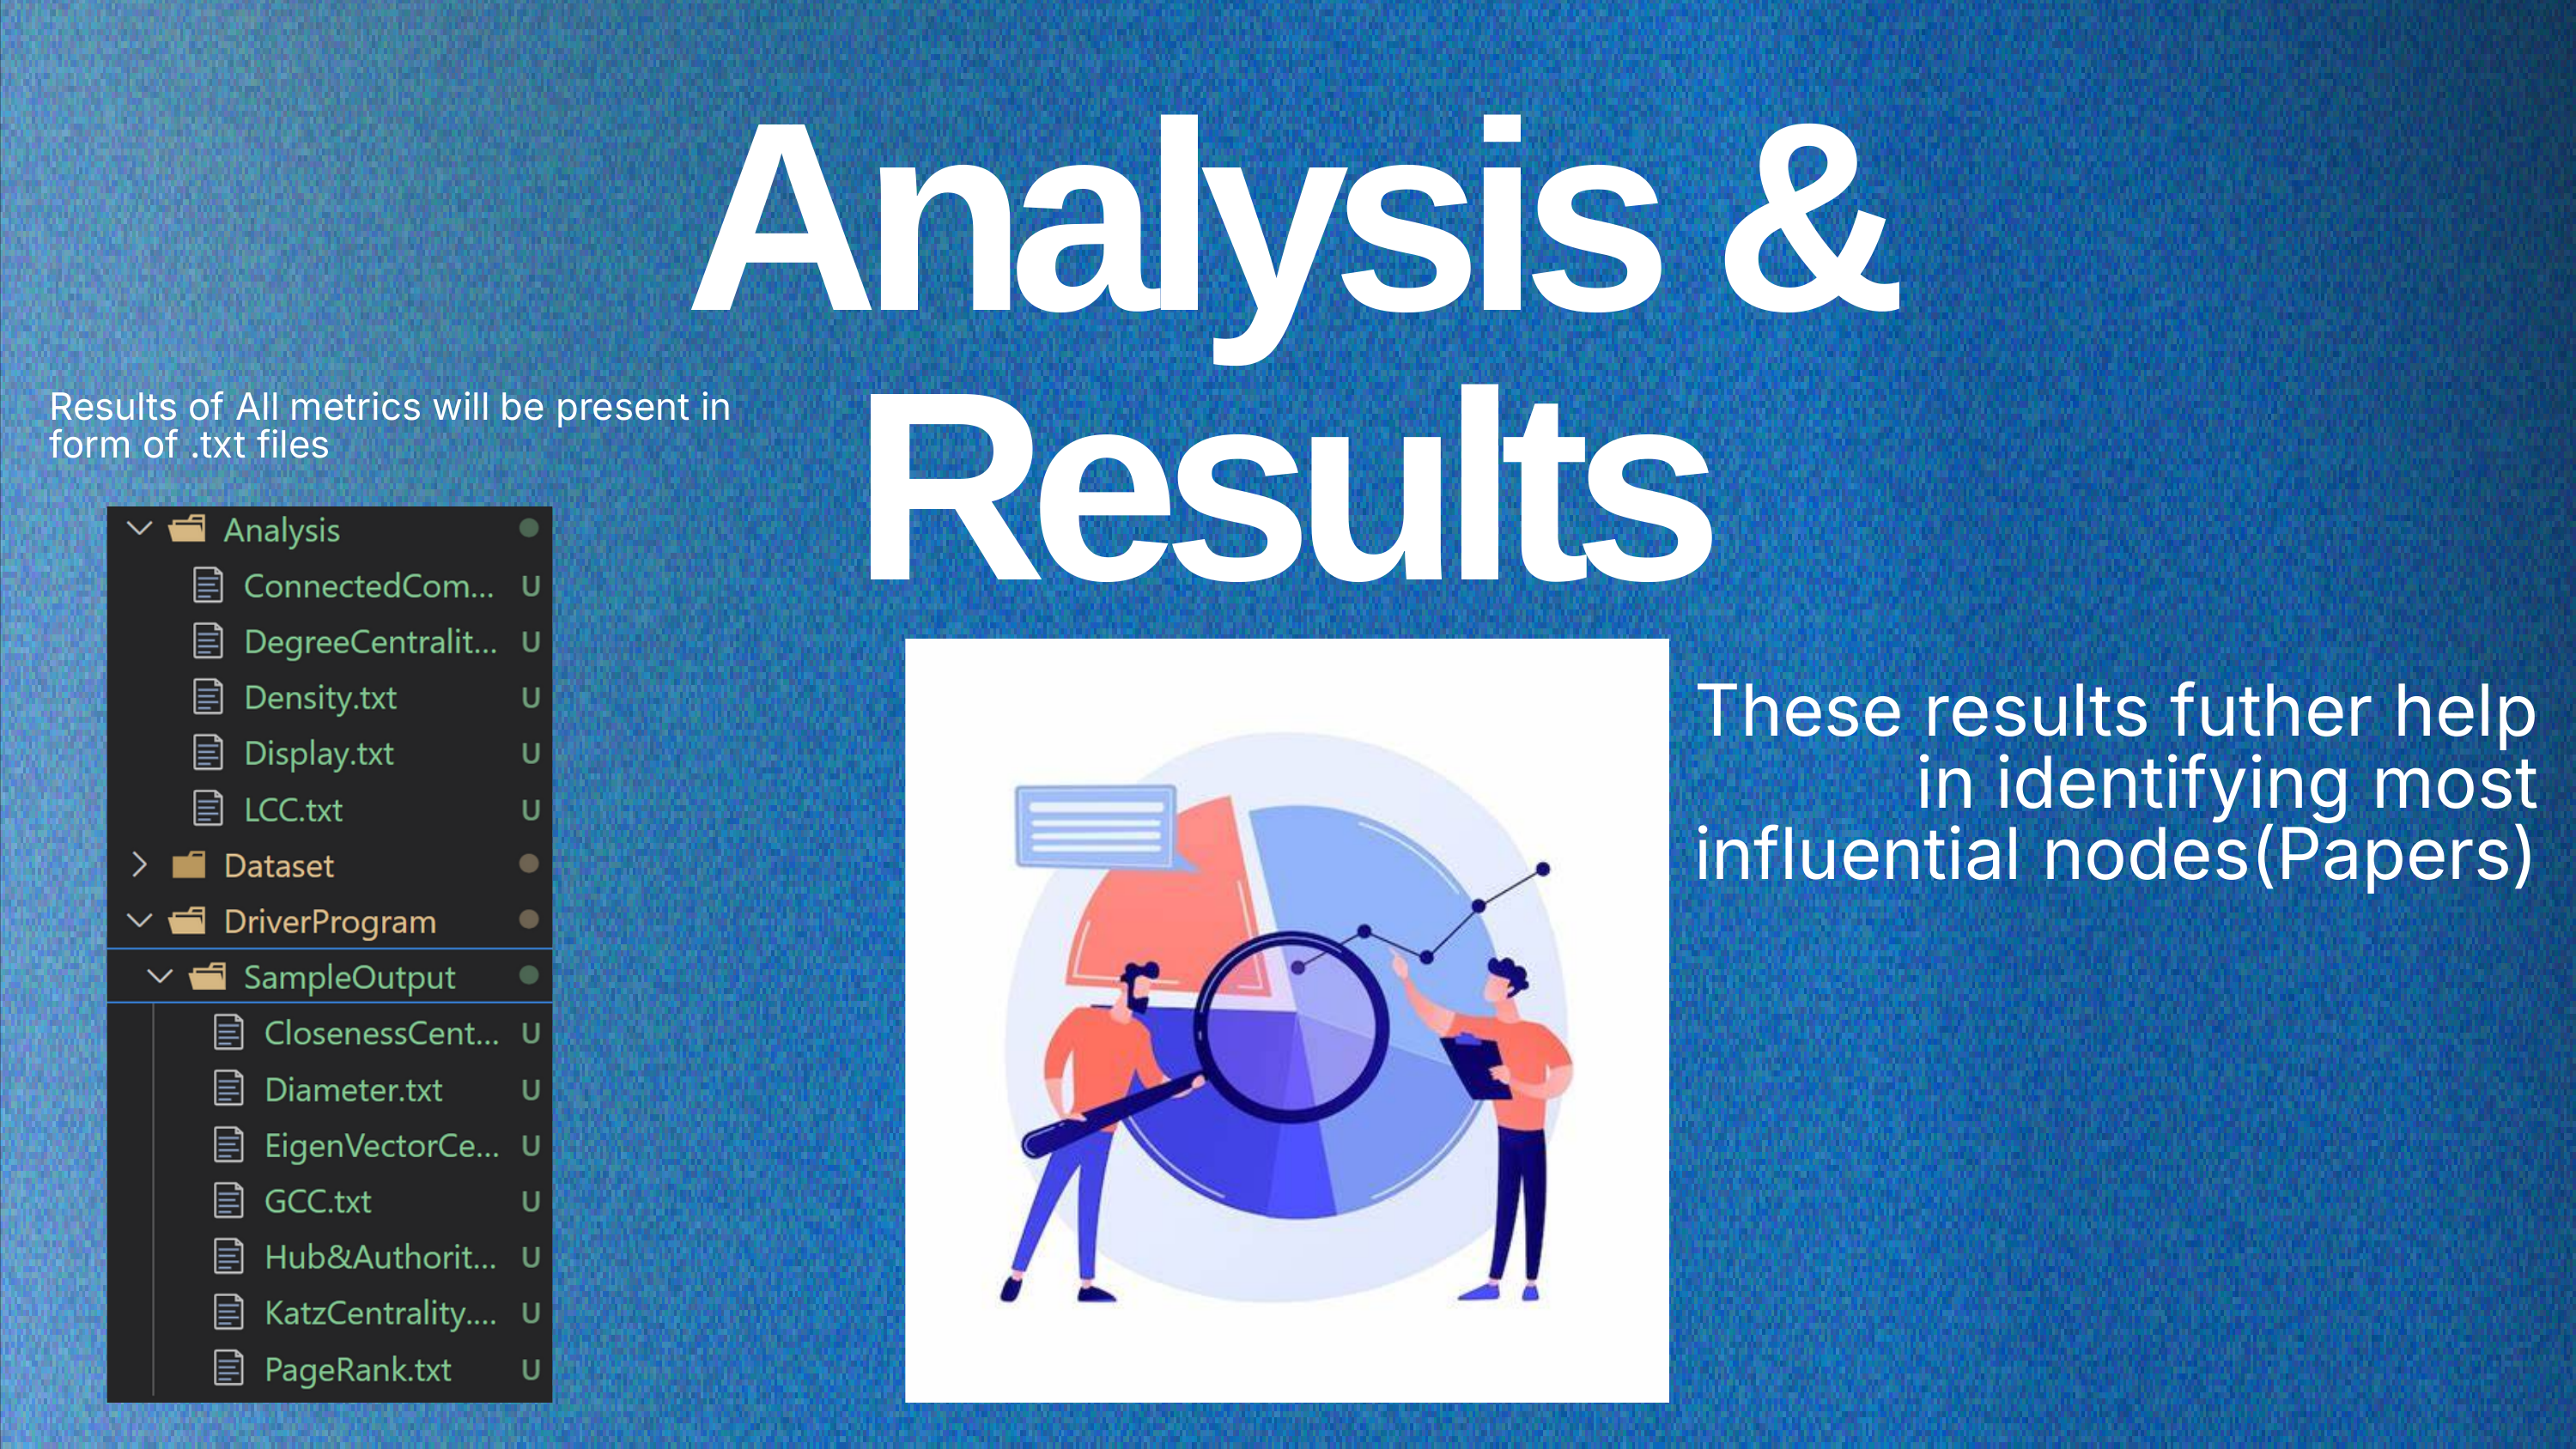

Analysis & Results
Project One
Project Three

Results of All metrics will be present in form of .txt files

I'm Rain, and I'll be sharing with you my beautiful ideas.
Follow me at @reallygreatsite to learn more.

Lorem ipsum dolor sit amet, consectetur adipiscing elit, sed do eiusmod tempor incididunt ut labore et dolore magna aliqua. Ut enim ad minim veniam, quis nostrud exercitation ullamco laboris nisi ut aliquip ex ea commodo consequat. Duis aute irure dolor in reprehenderit in voluptate velit esse cillum dolore eu fugiat nulla pariatur. Excepteur sint occaecat cupidatat non proident, sunt in culpa qui officia deserunt mollit anim id est laborum.

Sodales ut eu sem integer vitae. Congue eu consequat ac felis donec et odio. Mi tempus imperdiet nulla malesuada pellentesque. Erat imperdiet sed euismod nisi porta lorem mollis. Sollicitudin tempor id eu nisl nunc mi ipsum. Sed arcu non odio euismod lacinia at quis risus. Viverra tellus in hac habitasse. Convallis tellus id interdum velit laoreet id donec ultrices. Tortor at auctor urna nunc. Tortor dignissim convallis aenean et tortor at. Commodo nulla facilisi nullam vehicula ipsum a arcu. Pharetra vel turpis nunc.

These results futher help in identifying most influential nodes(Papers)